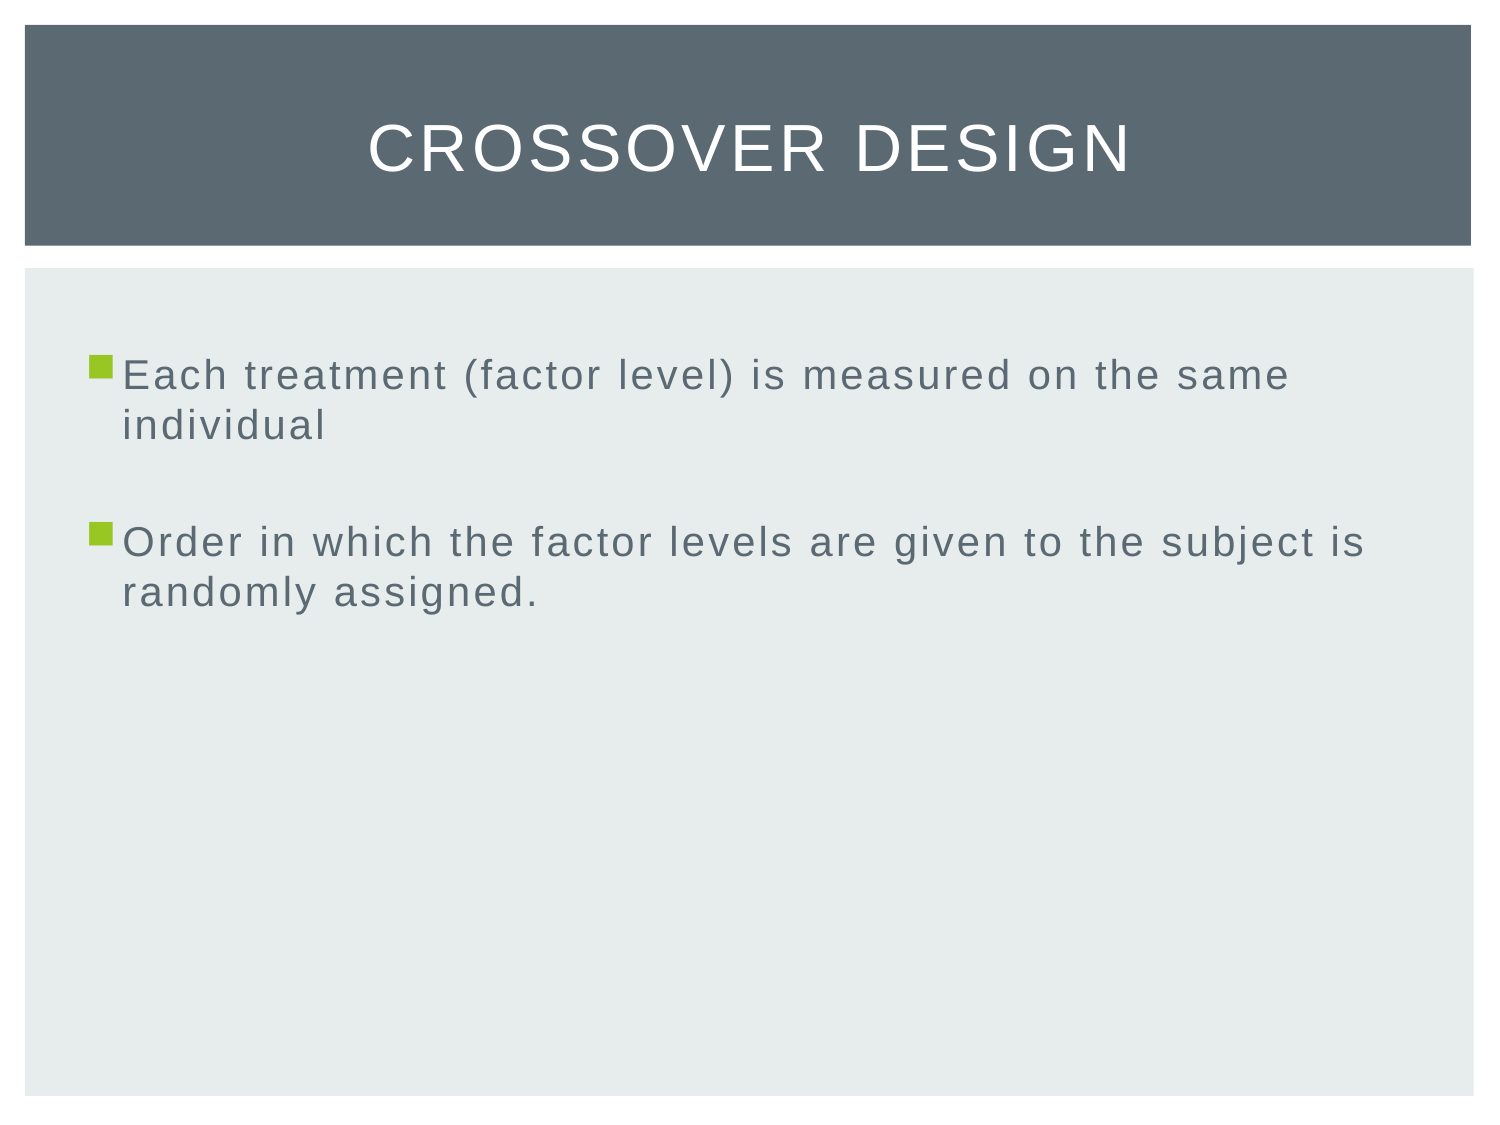

# Crossover Design

Each treatment (factor level) is measured on the same individual

Order in which the factor levels are given to the subject is randomly assigned.